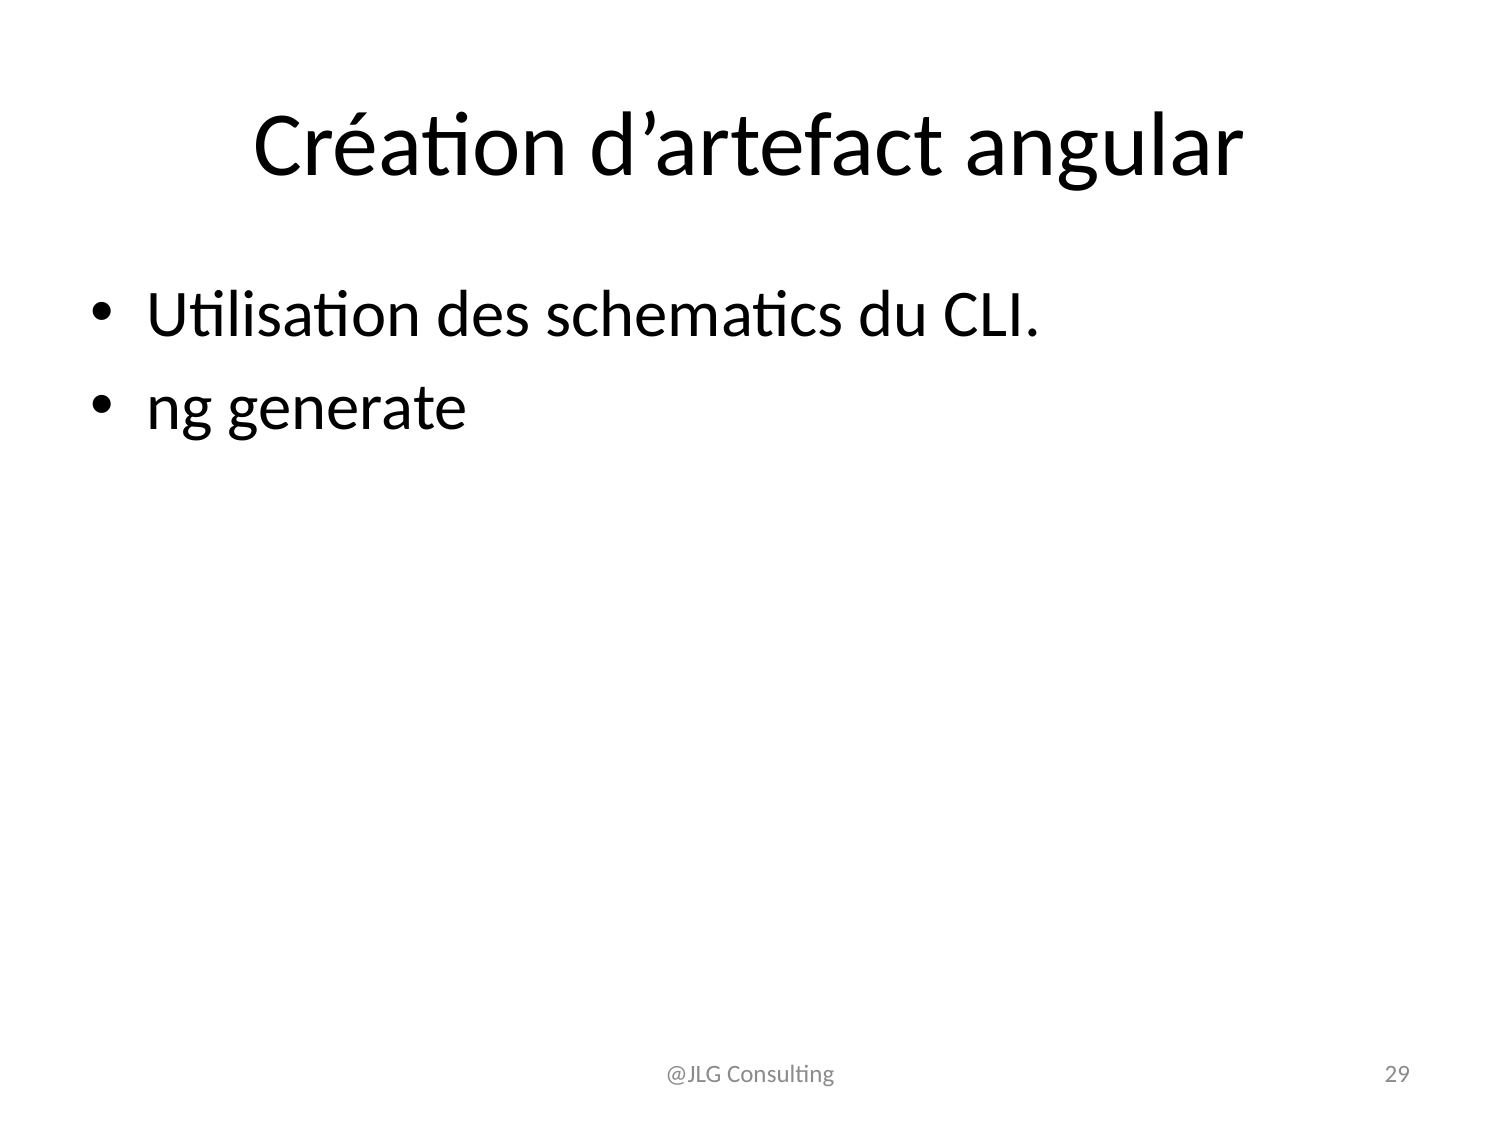

# Création d’artefact angular
Utilisation des schematics du CLI.
ng generate
@JLG Consulting
29